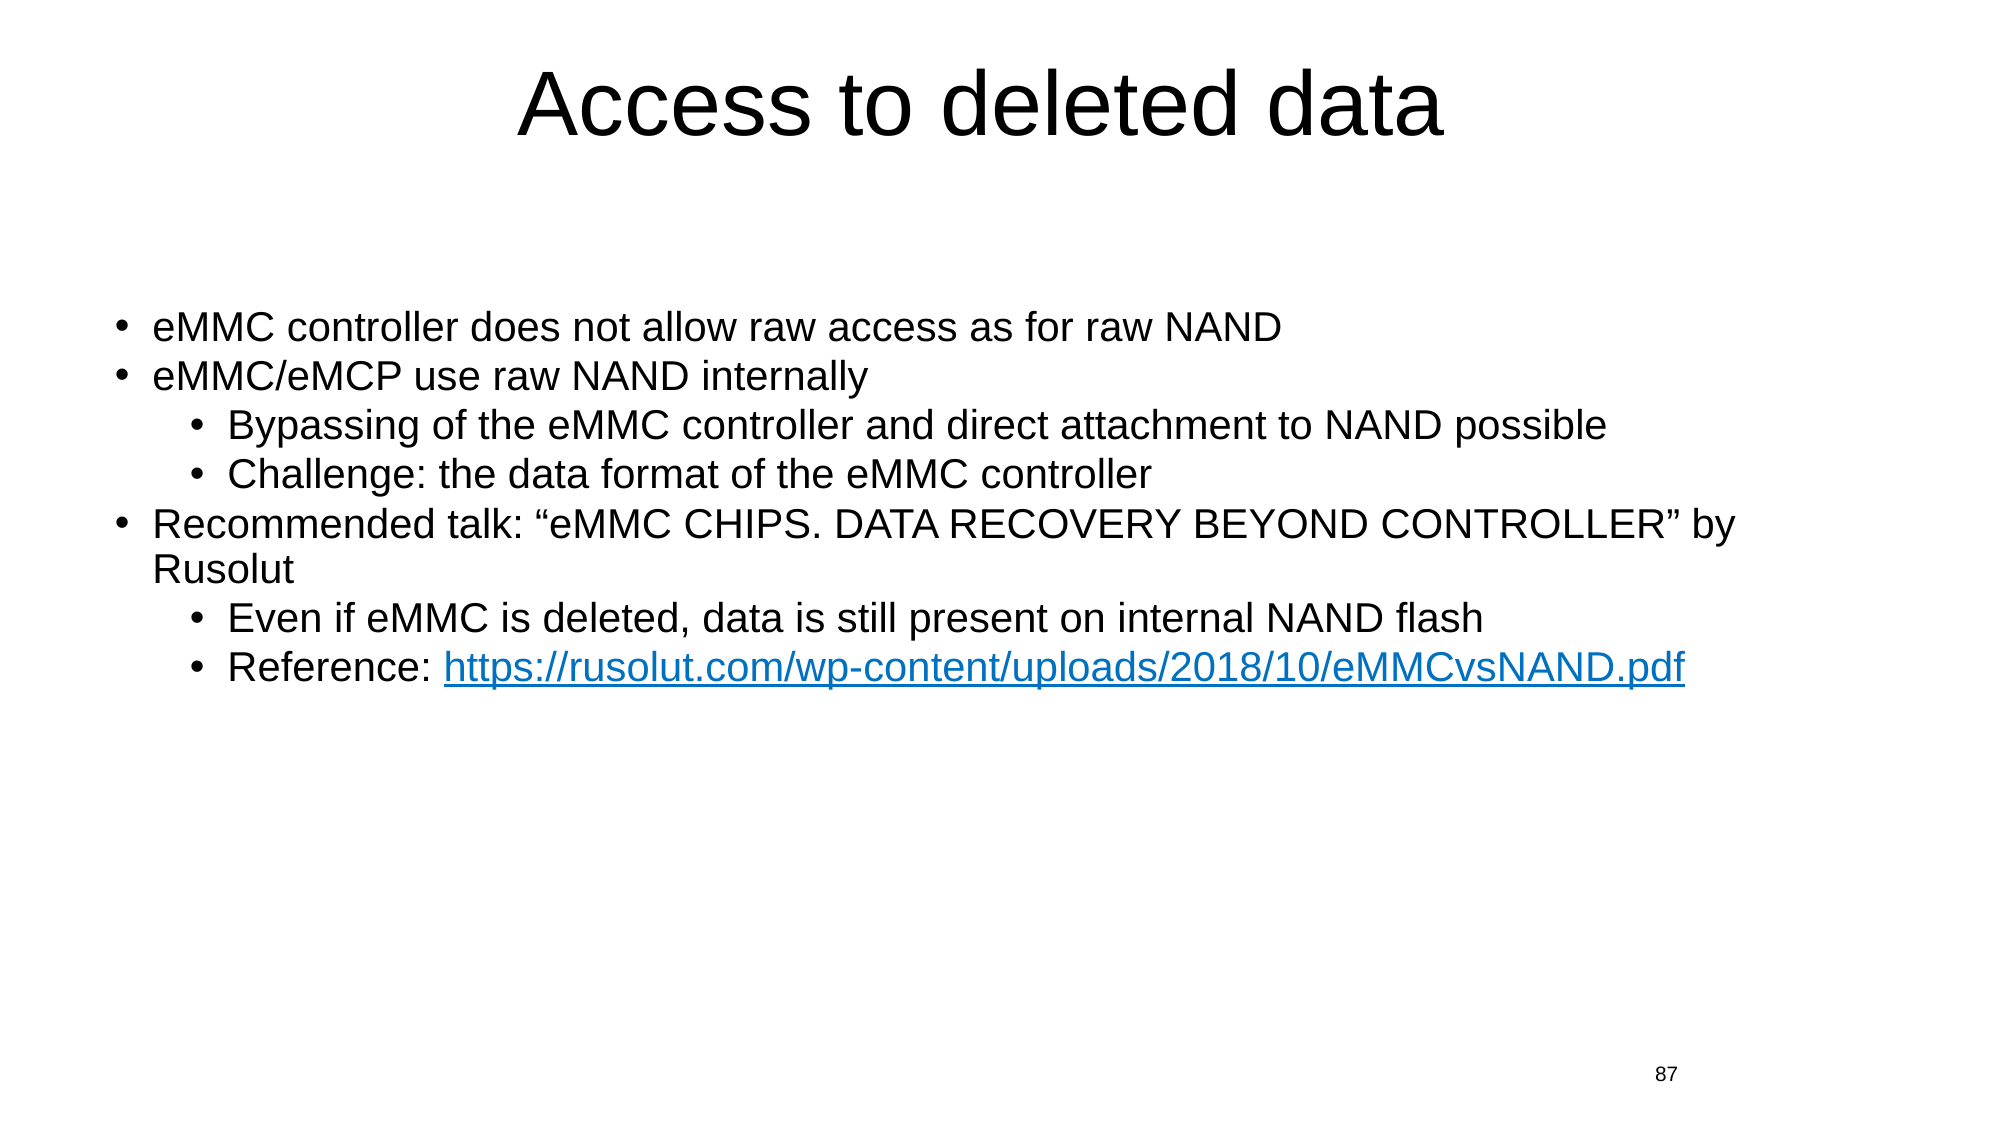

# Access to deleted data
eMMC controller does not allow raw access as for raw NAND
eMMC/eMCP use raw NAND internally
Bypassing of the eMMC controller and direct attachment to NAND possible
Challenge: the data format of the eMMC controller
Recommended talk: “eMMC CHIPS. DATA RECOVERY BEYOND CONTROLLER” by Rusolut
Even if eMMC is deleted, data is still present on internal NAND flash
Reference: https://rusolut.com/wp-content/uploads/2018/10/eMMCvsNAND.pdf

87